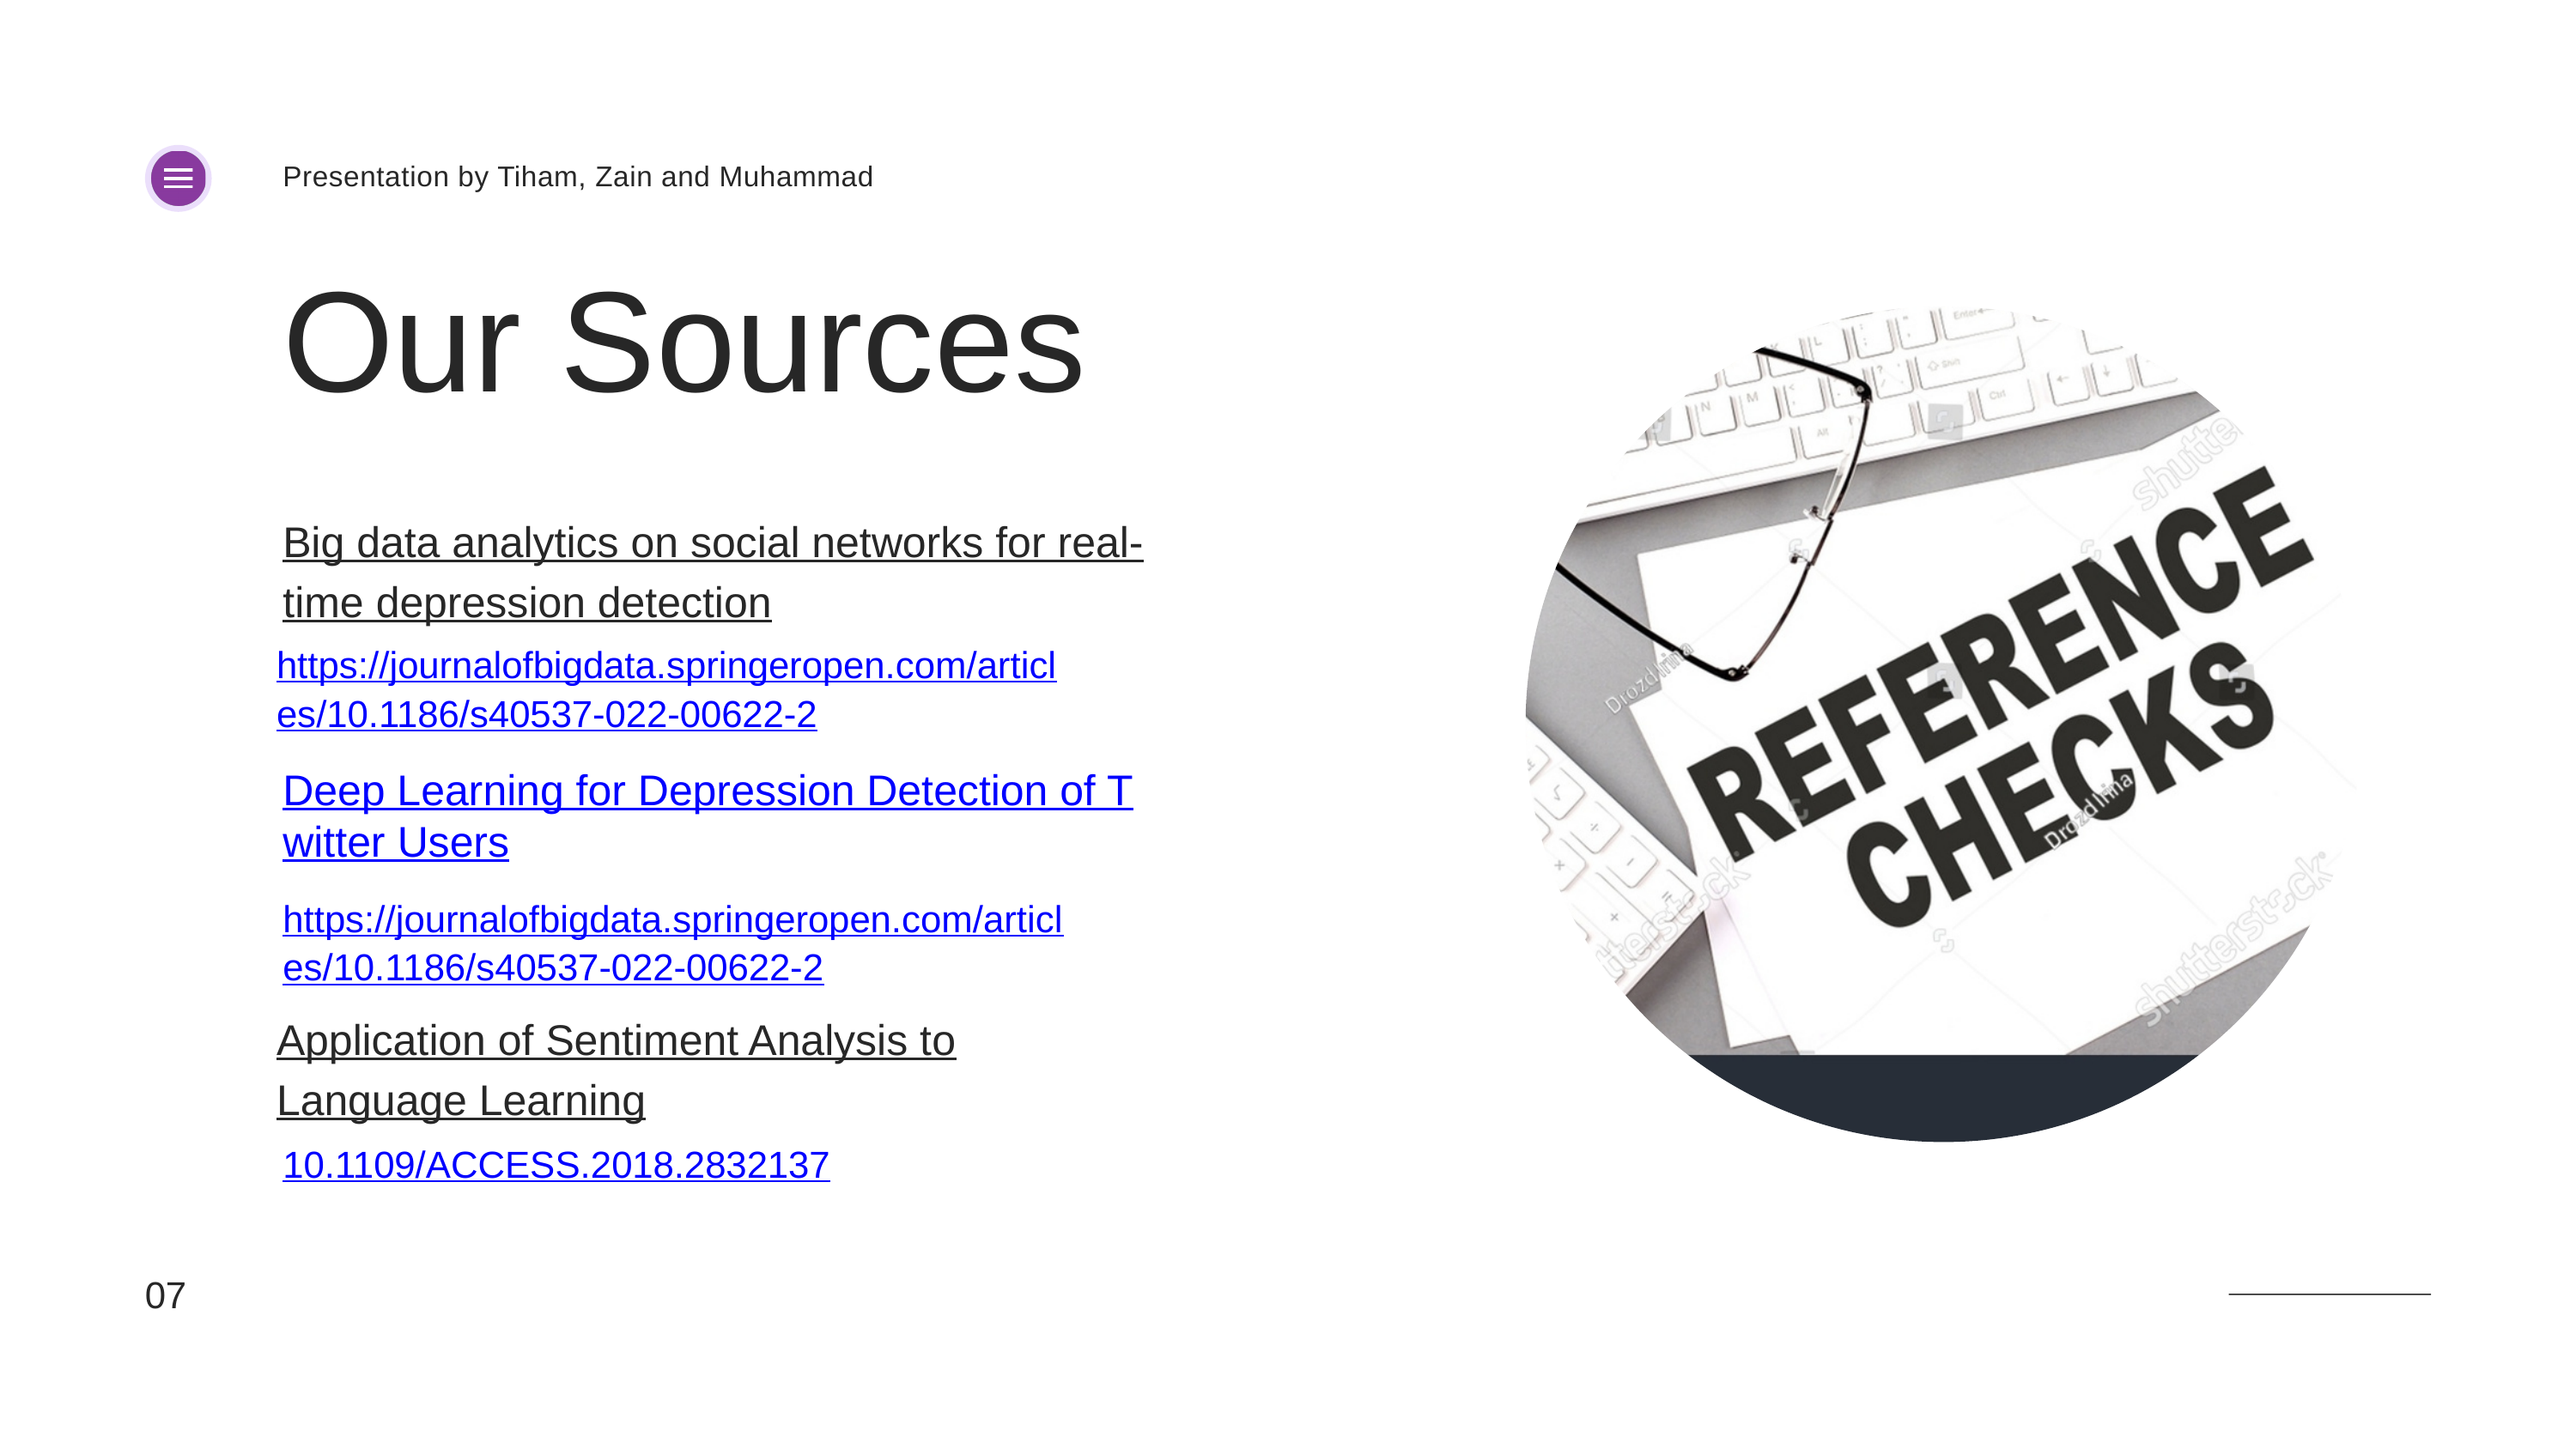

Presentation by Tiham, Zain and Muhammad
Our Sources

Big data analytics on social networks for real-time depression detection

https://journalofbigdata.springeropen.com/articles/10.1186/s40537-022-00622-2
Deep Learning for Depression Detection of Twitter Users
https://journalofbigdata.springeropen.com/articles/10.1186/s40537-022-00622-2
Application of Sentiment Analysis to Language Learning
10.1109/ACCESS.2018.2832137
07